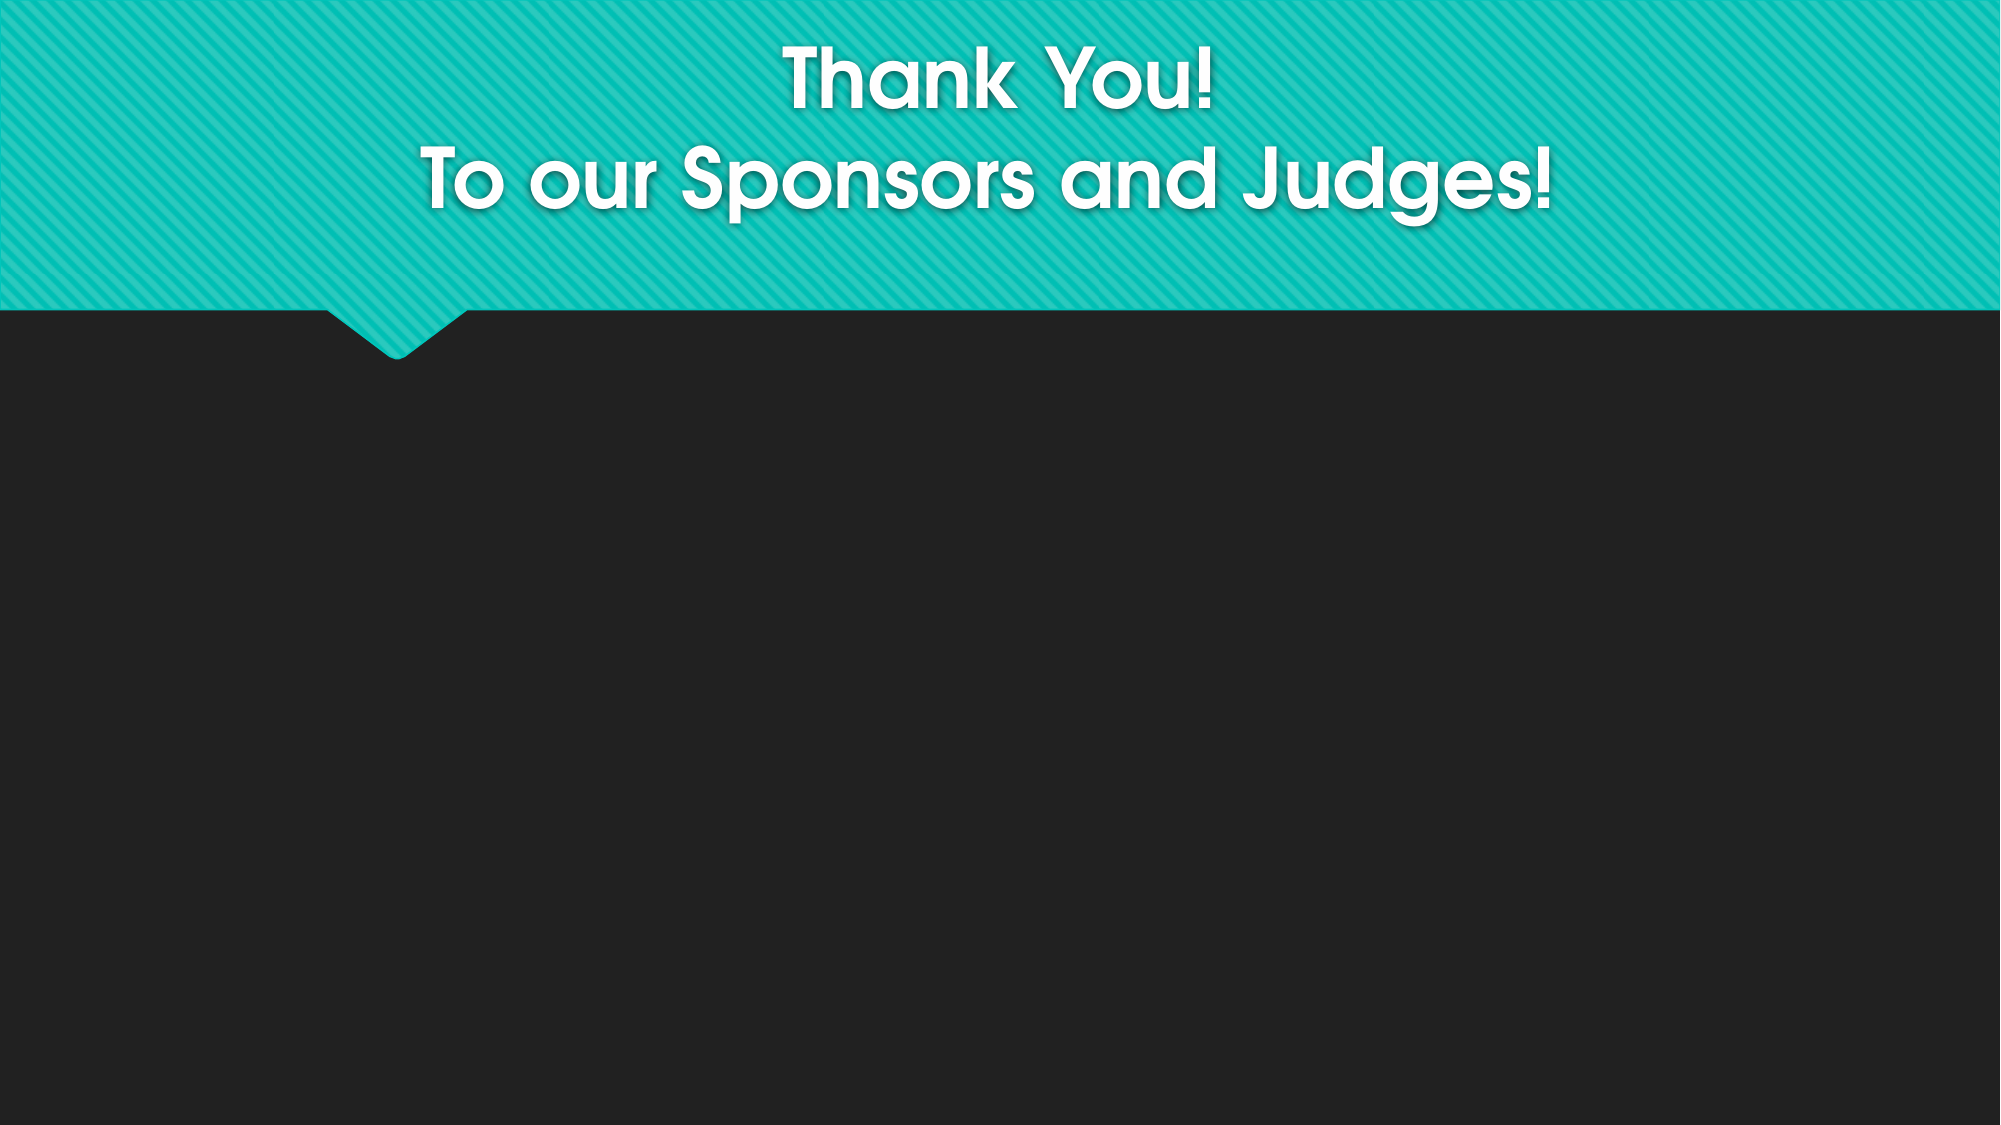

# Thank You! To our Sponsors and Judges!